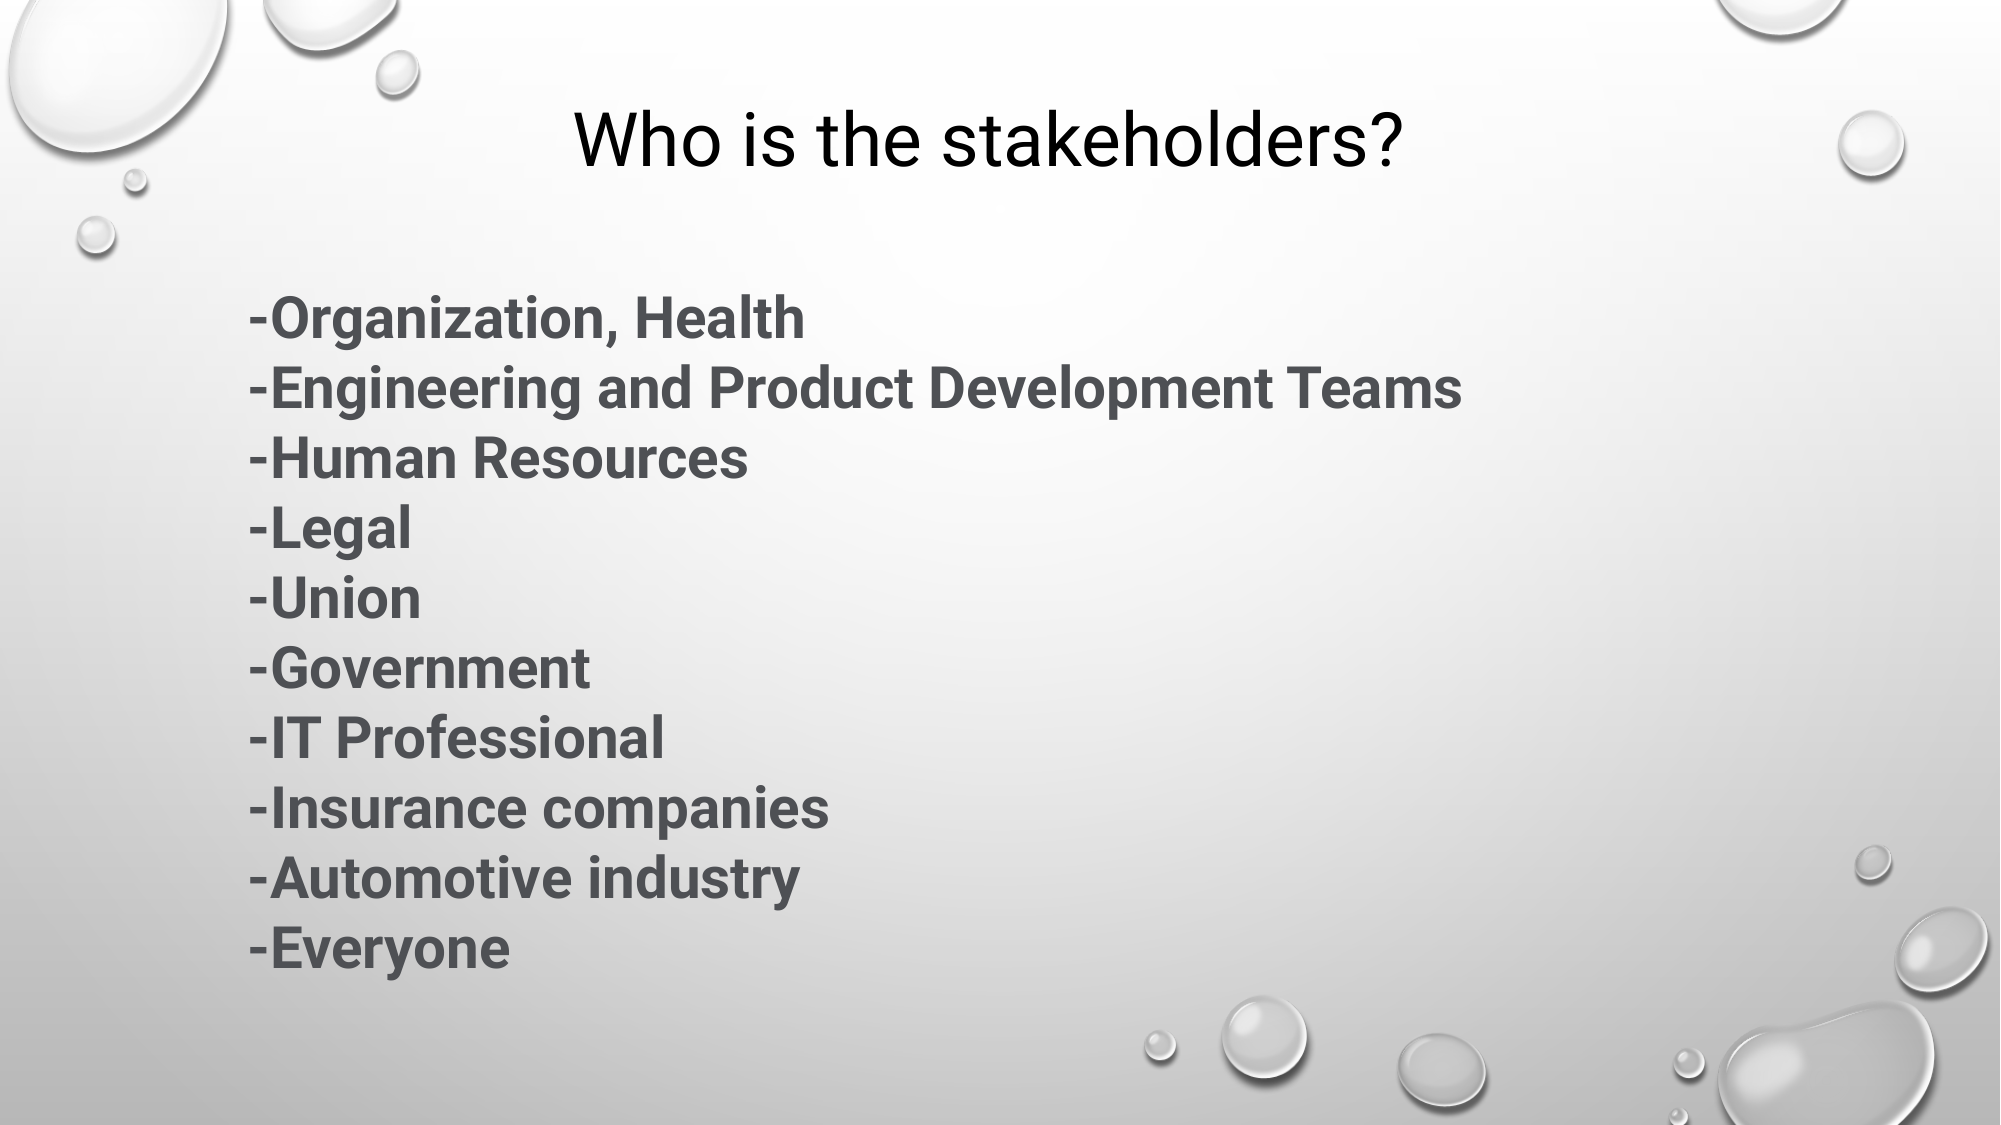

Who is the stakeholders?
-Organization, Health
-Engineering and Product Development Teams
-Human Resources
-Legal
-Union
-Government
-IT Professional
-Insurance companies
-Automotive industry
-Everyone